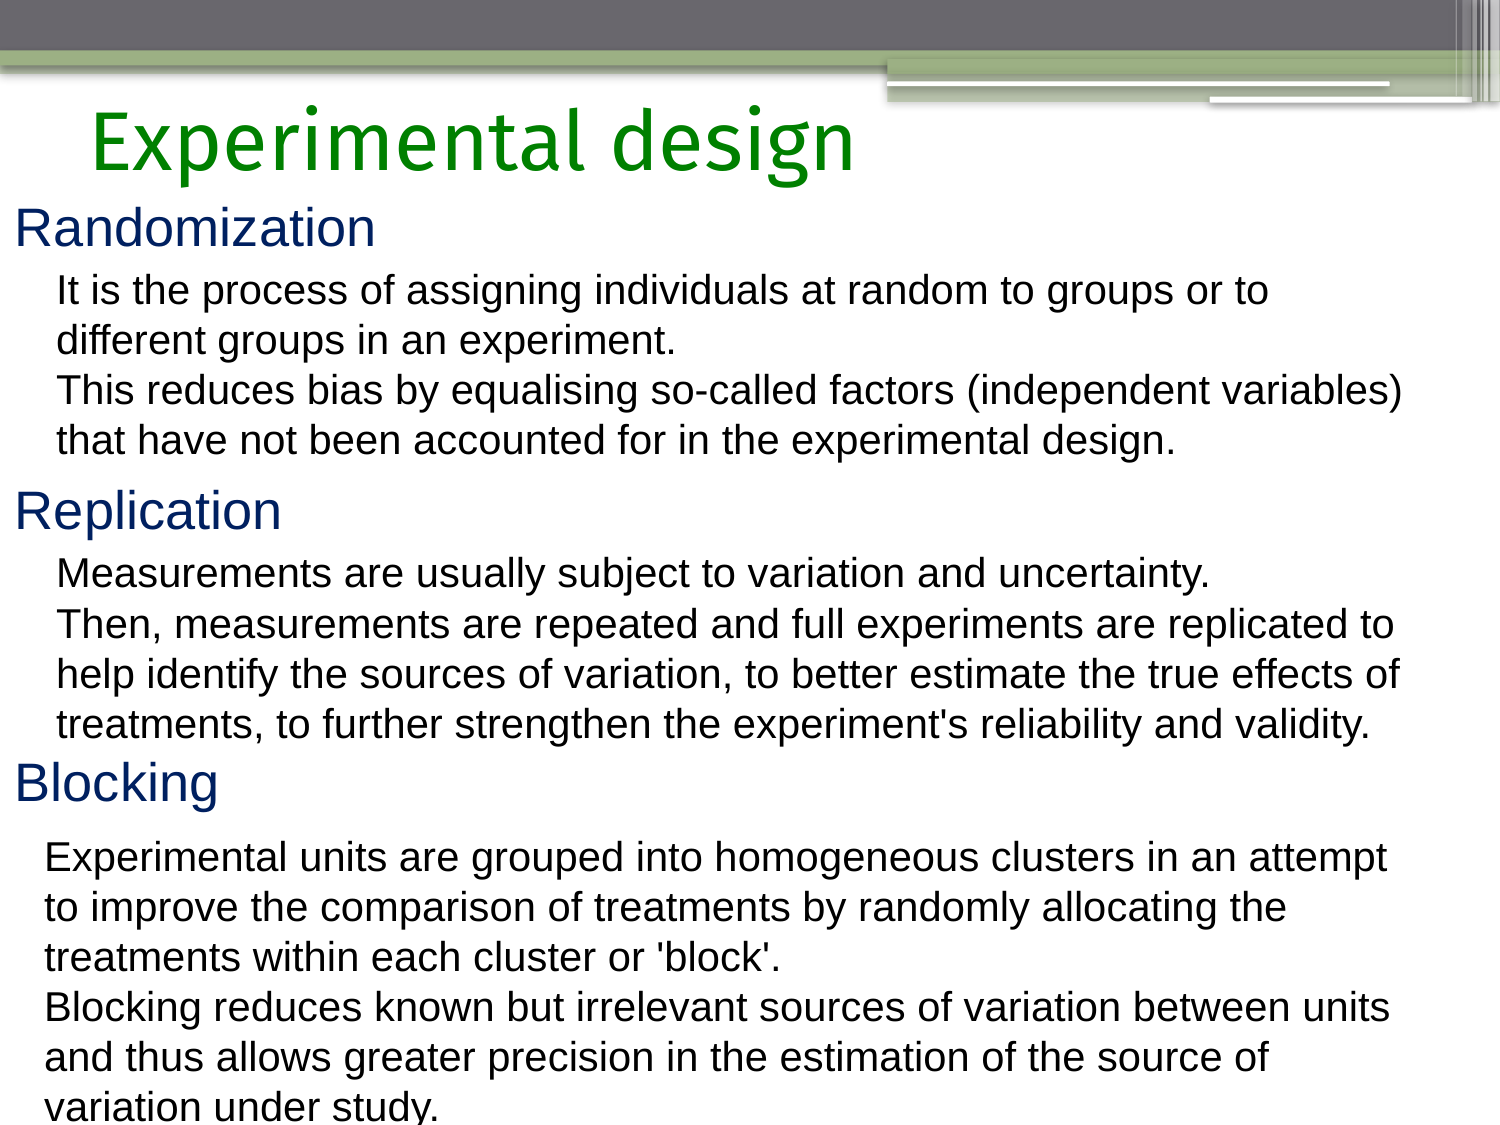

# Experimental design
Randomization
It is the process of assigning individuals at random to groups or to different groups in an experiment.
This reduces bias by equalising so-called factors (independent variables) that have not been accounted for in the experimental design.

Replication
Measurements are usually subject to variation and uncertainty.
Then, measurements are repeated and full experiments are replicated to help identify the sources of variation, to better estimate the true effects of treatments, to further strengthen the experiment's reliability and validity.

Blocking
Experimental units are grouped into homogeneous clusters in an attempt to improve the comparison of treatments by randomly allocating the treatments within each cluster or 'block'.
Blocking reduces known but irrelevant sources of variation between units and thus allows greater precision in the estimation of the source of variation under study.